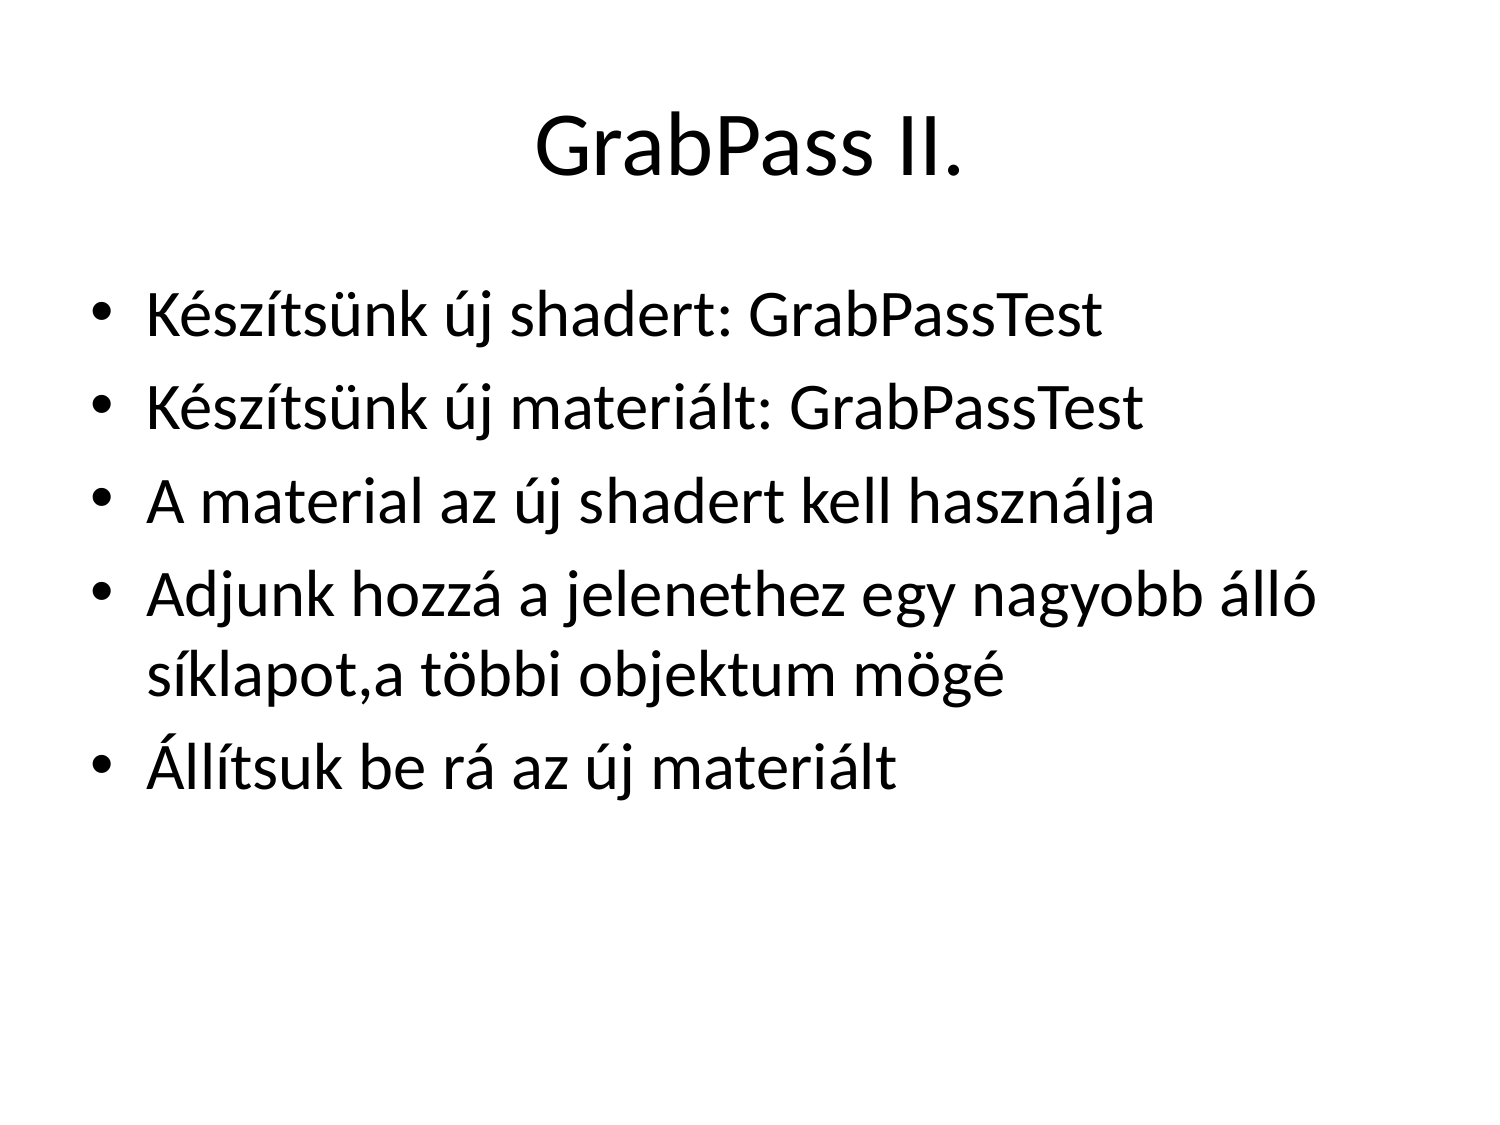

# GrabPass II.
Készítsünk új shadert: GrabPassTest
Készítsünk új materiált: GrabPassTest
A material az új shadert kell használja
Adjunk hozzá a jelenethez egy nagyobb álló síklapot,a többi objektum mögé
Állítsuk be rá az új materiált